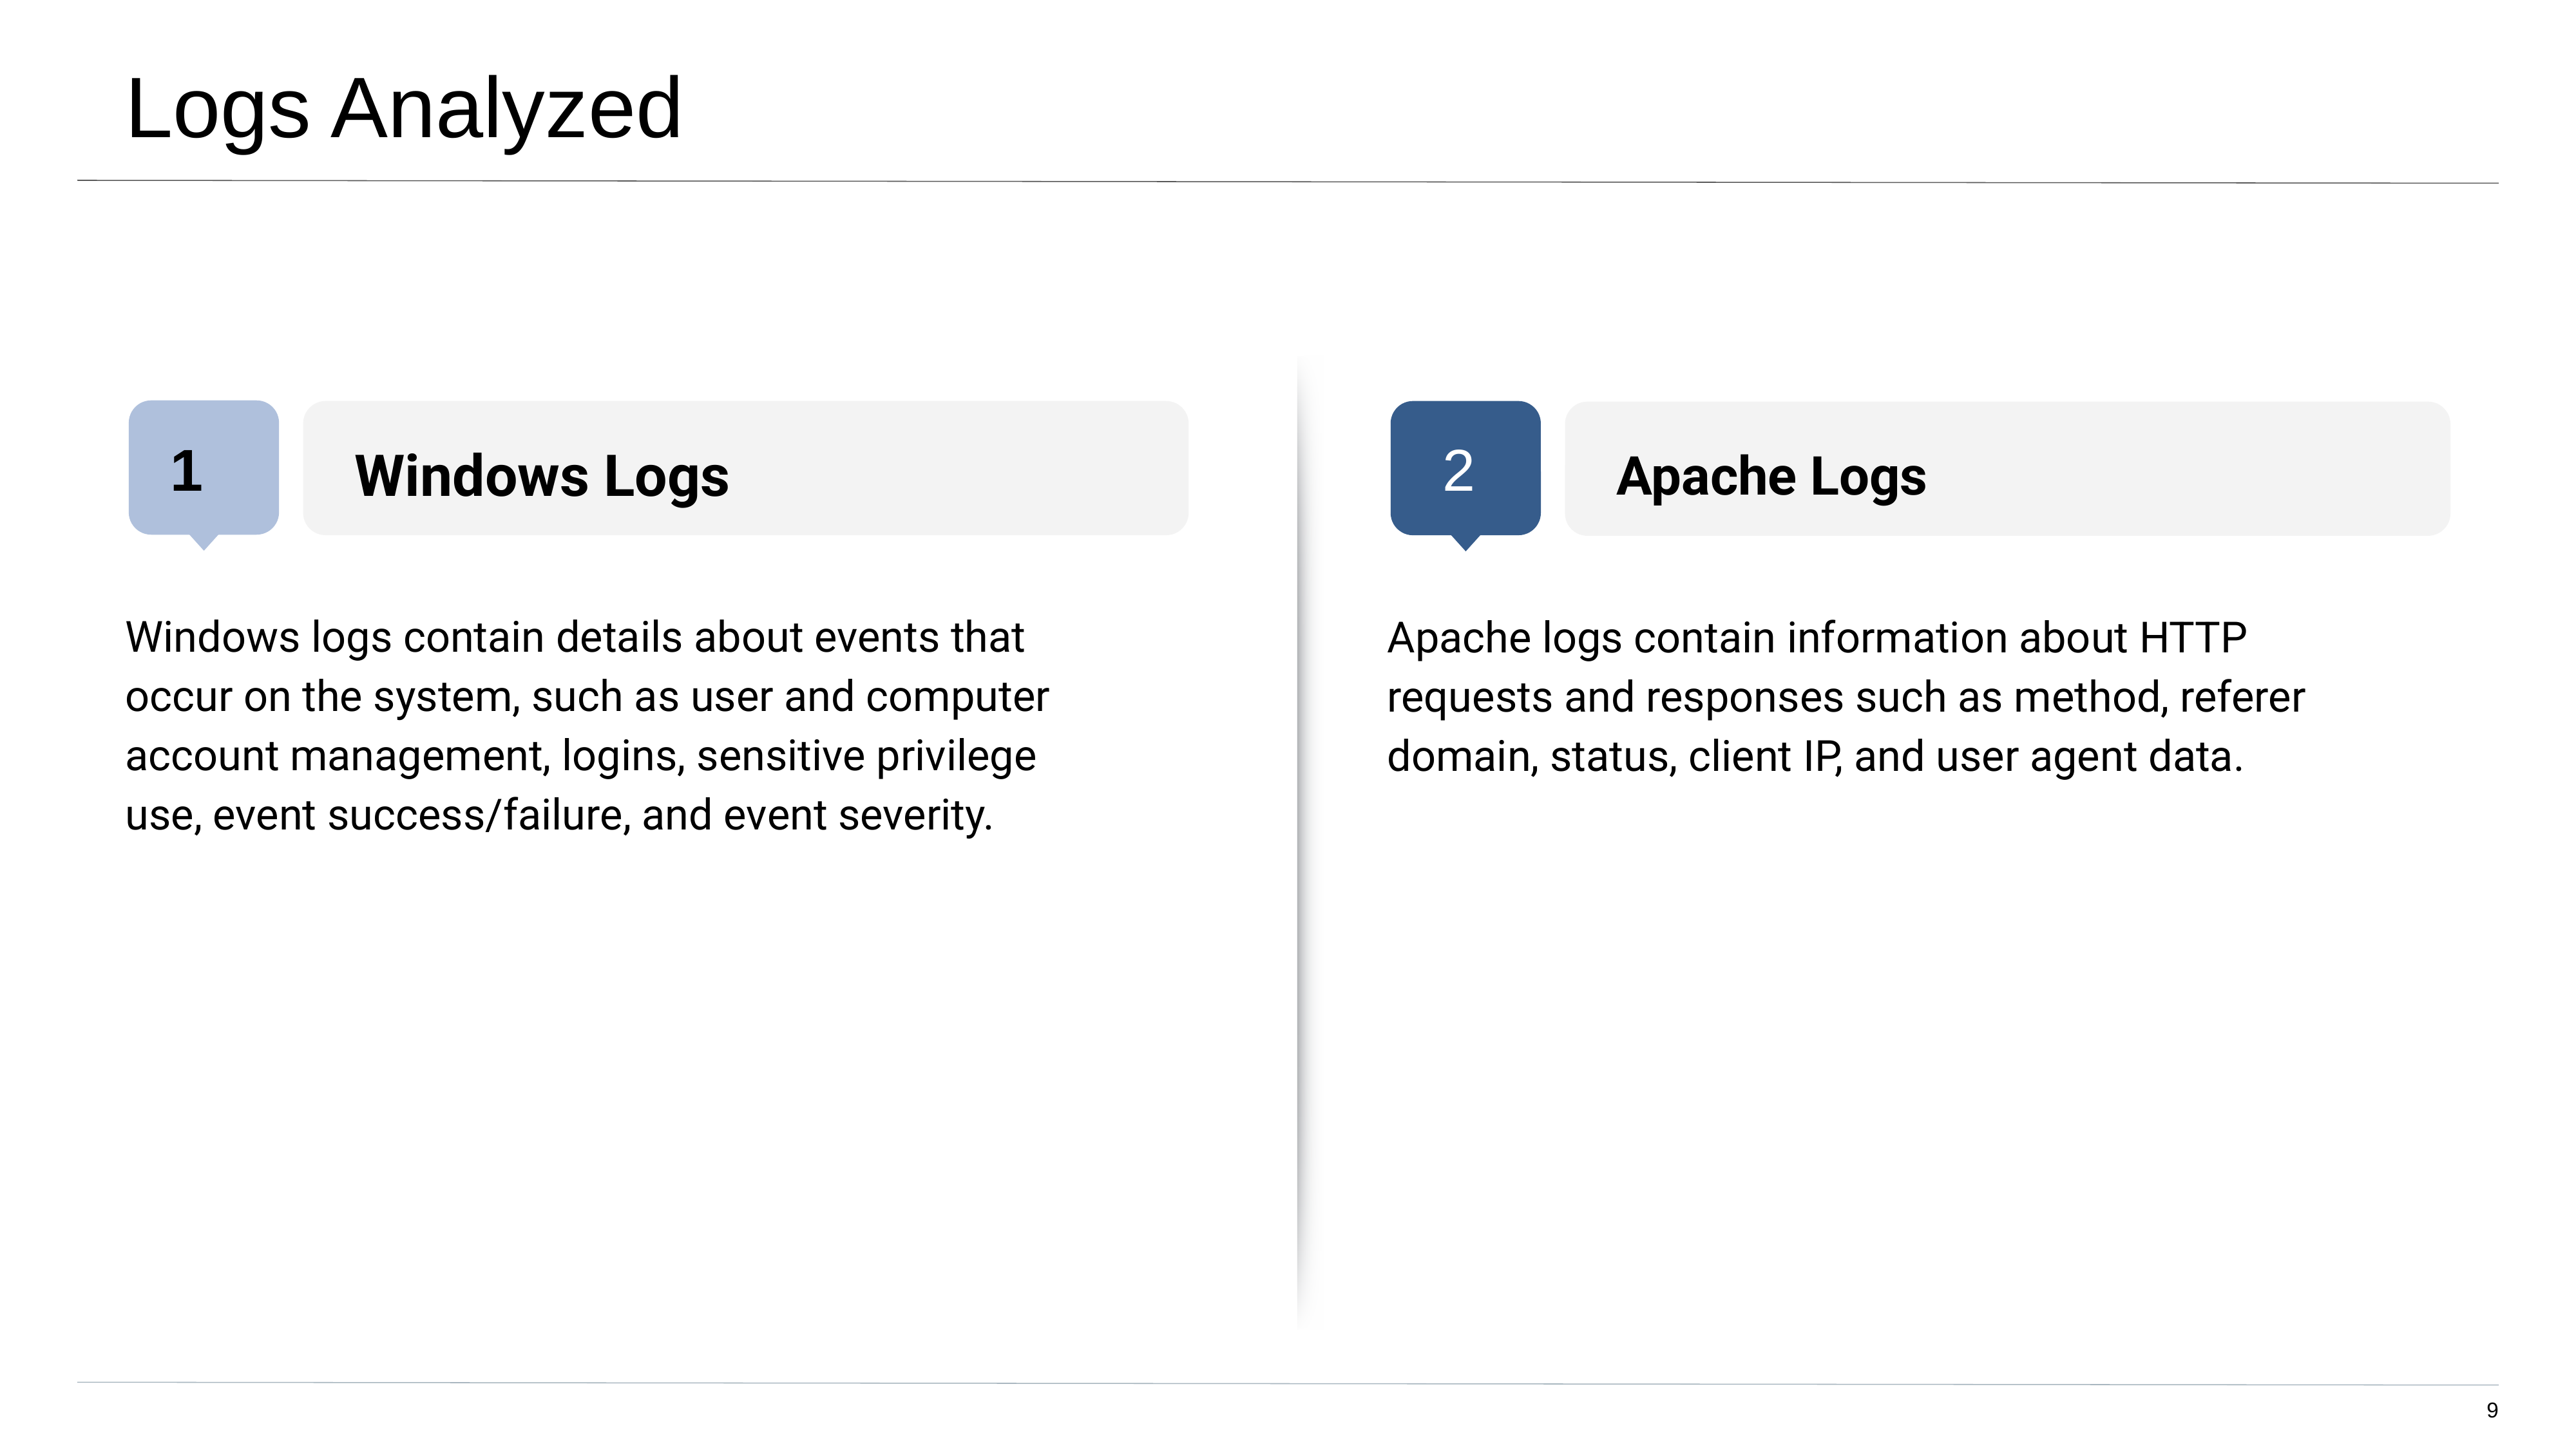

# Logs Analyzed
Windows Logs
Apache Logs
1
2
Windows logs contain details about events that occur on the system, such as user and computer account management, logins, sensitive privilege use, event success/failure, and event severity.
Apache logs contain information about HTTP requests and responses such as method, referer domain, status, client IP, and user agent data.

9